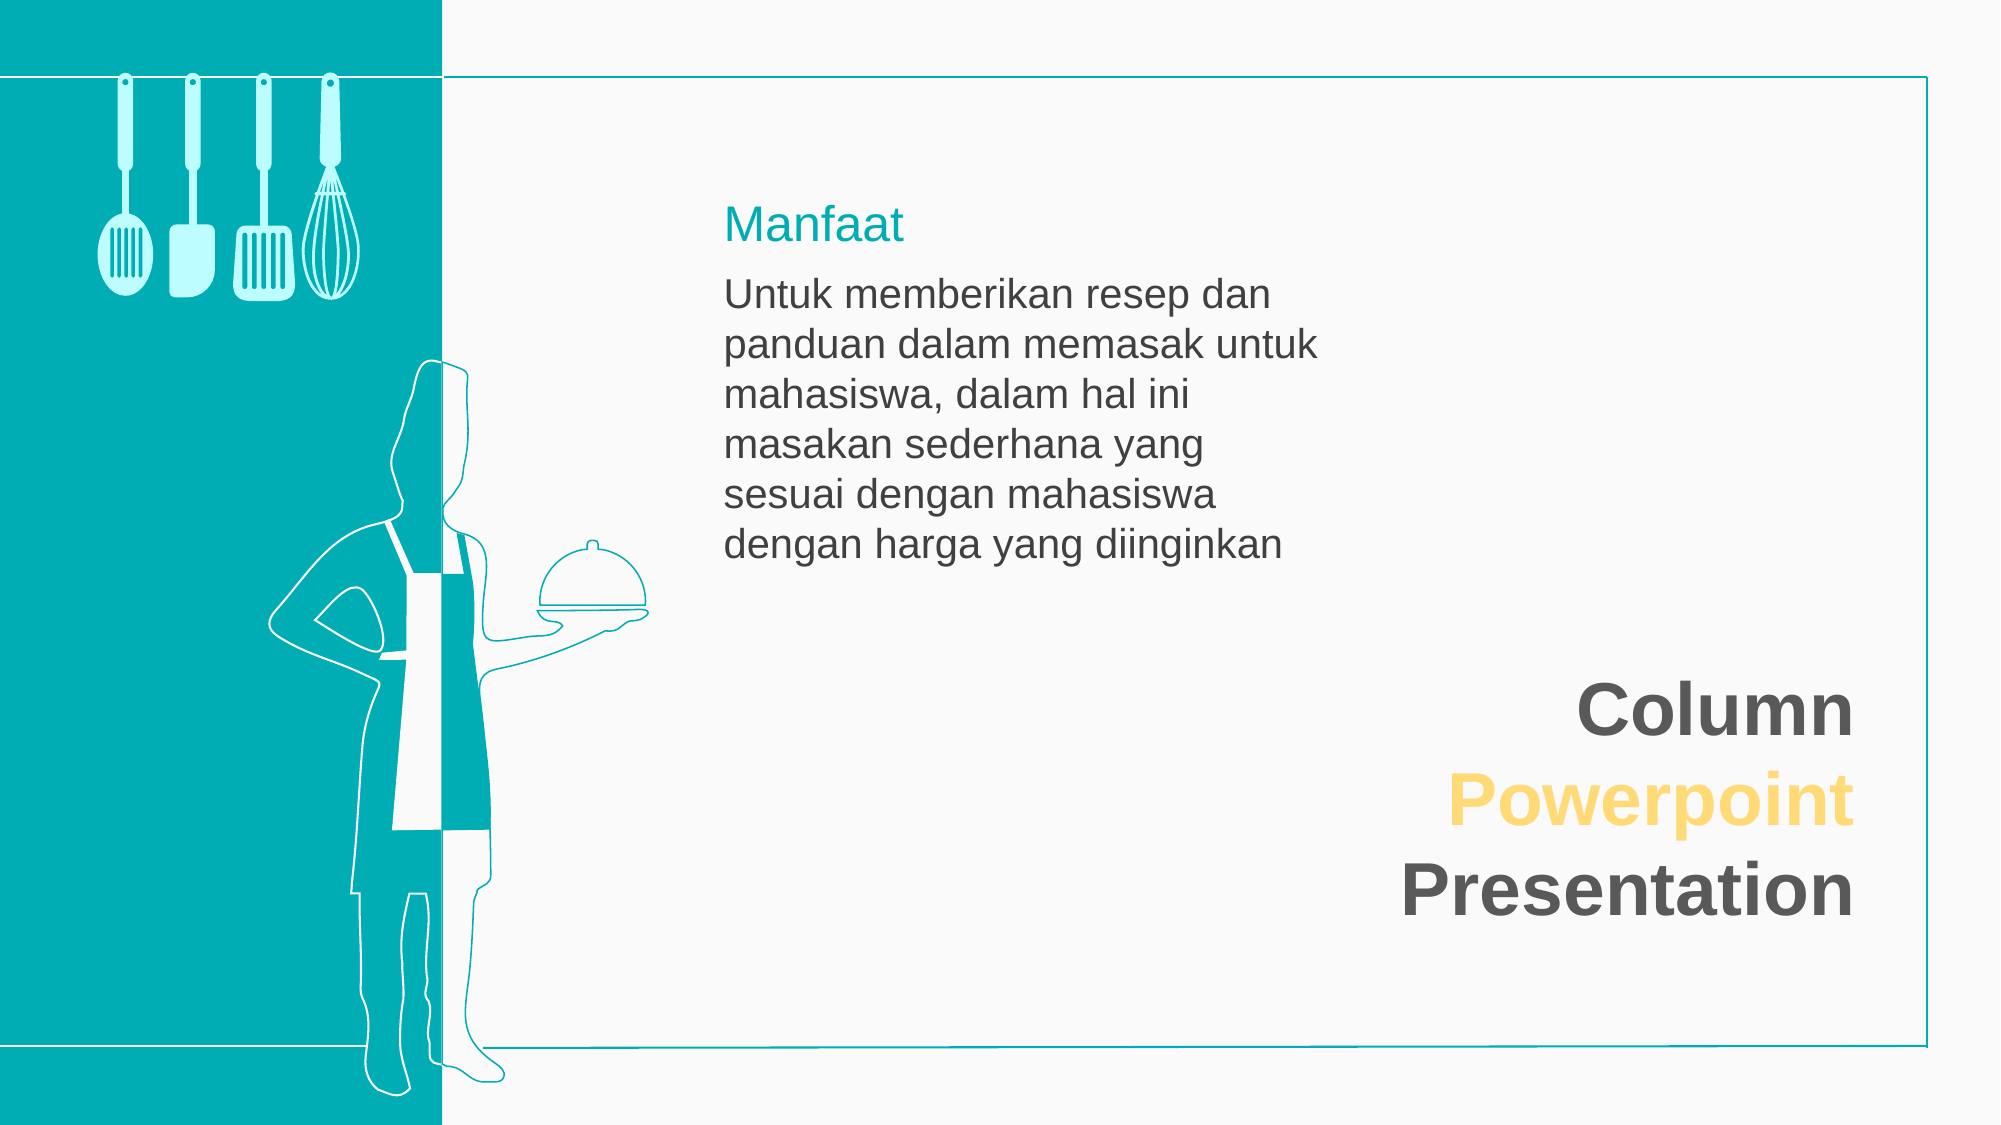

Manfaat
Untuk memberikan resep dan panduan dalam memasak untuk mahasiswa, dalam hal ini masakan sederhana yang sesuai dengan mahasiswa dengan harga yang diinginkan
Column
Powerpoint Presentation